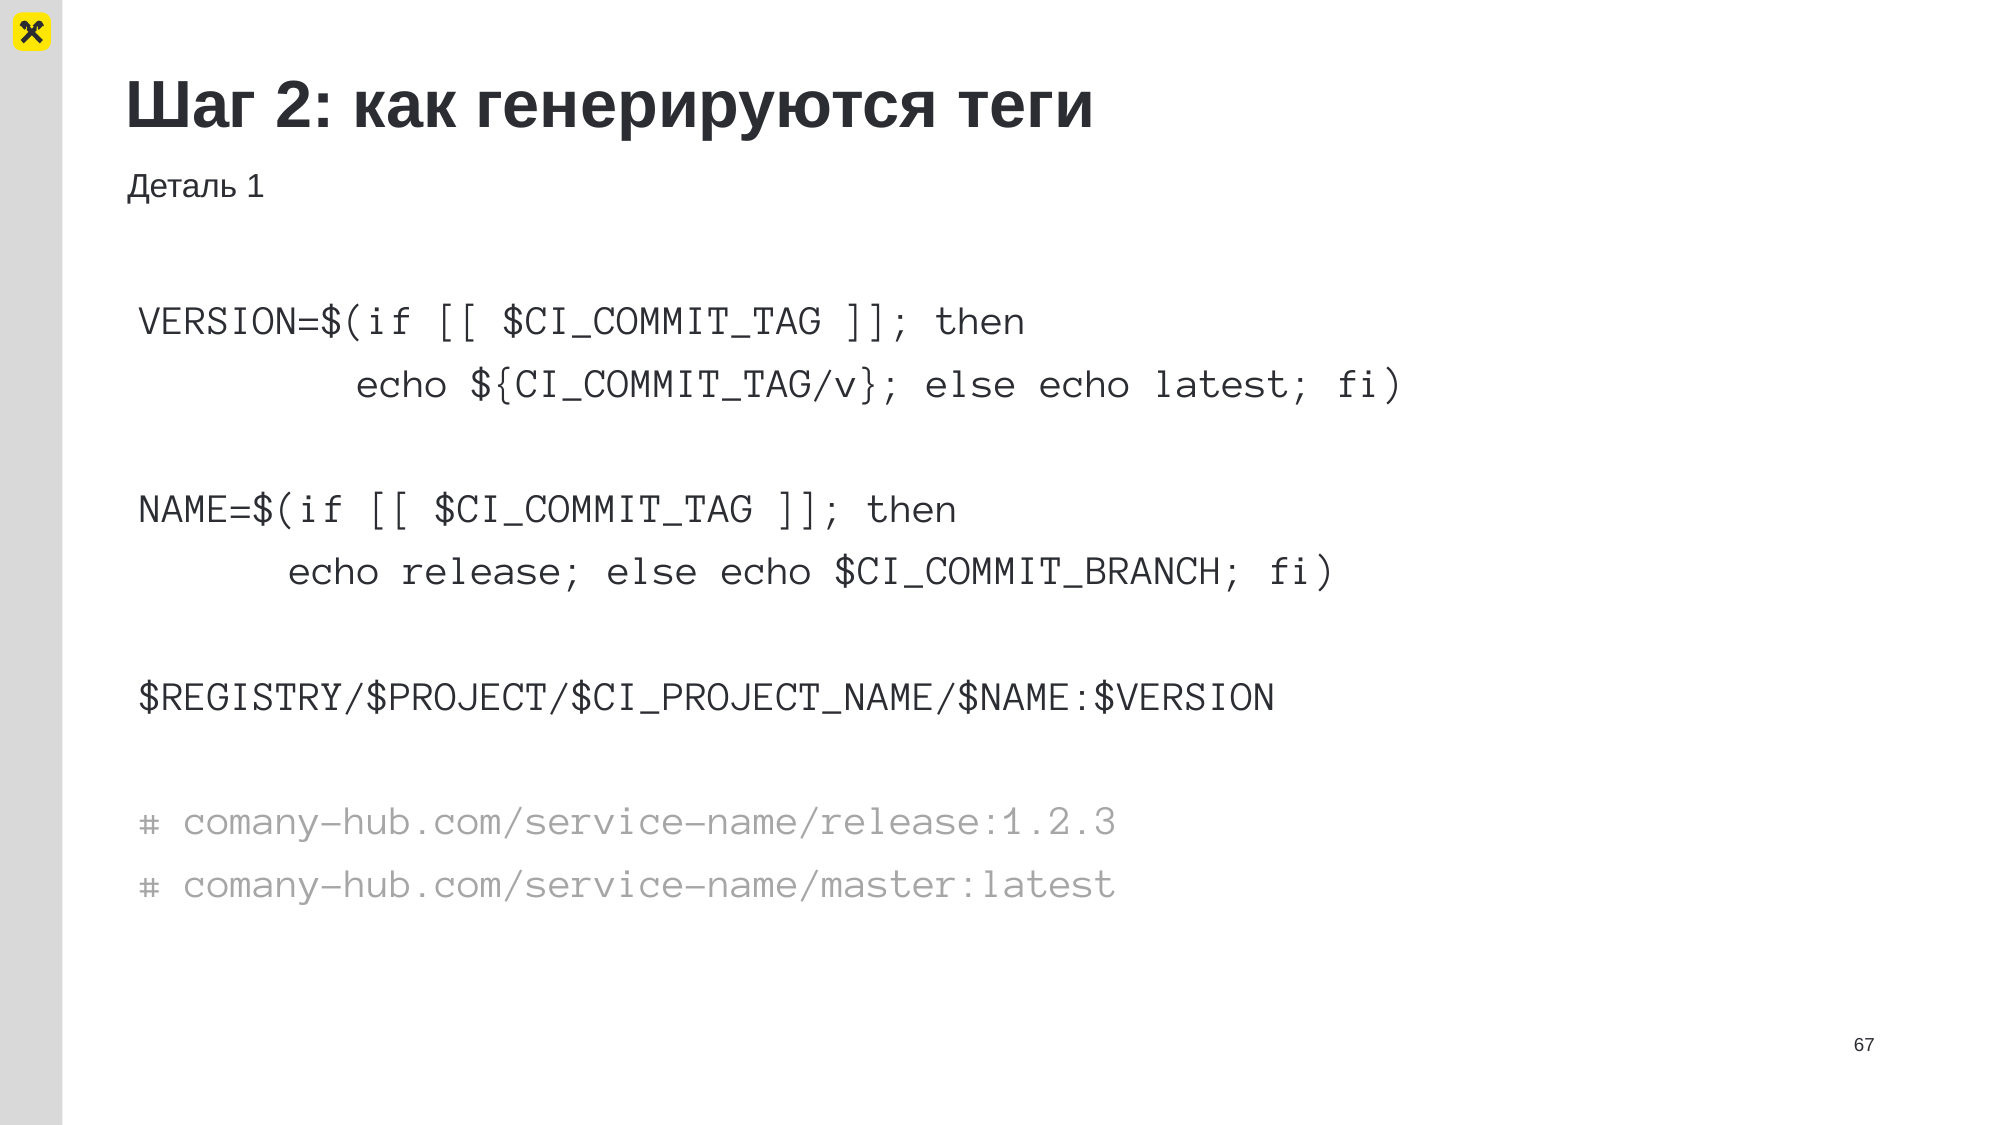

# Шаг 2: как генерируются теги
Деталь 1
VERSION=$(if [[ $CI_COMMIT_TAG ]]; then
	   echo ${CI_COMMIT_TAG/v}; else echo latest; fi)

NAME=$(if [[ $CI_COMMIT_TAG ]]; then
	echo release; else echo $CI_COMMIT_BRANCH; fi)

$REGISTRY/$PROJECT/$CI_PROJECT_NAME/$NAME:$VERSION

# comany-hub.com/service-name/release:1.2.3
# comany-hub.com/service-name/master:latest
67